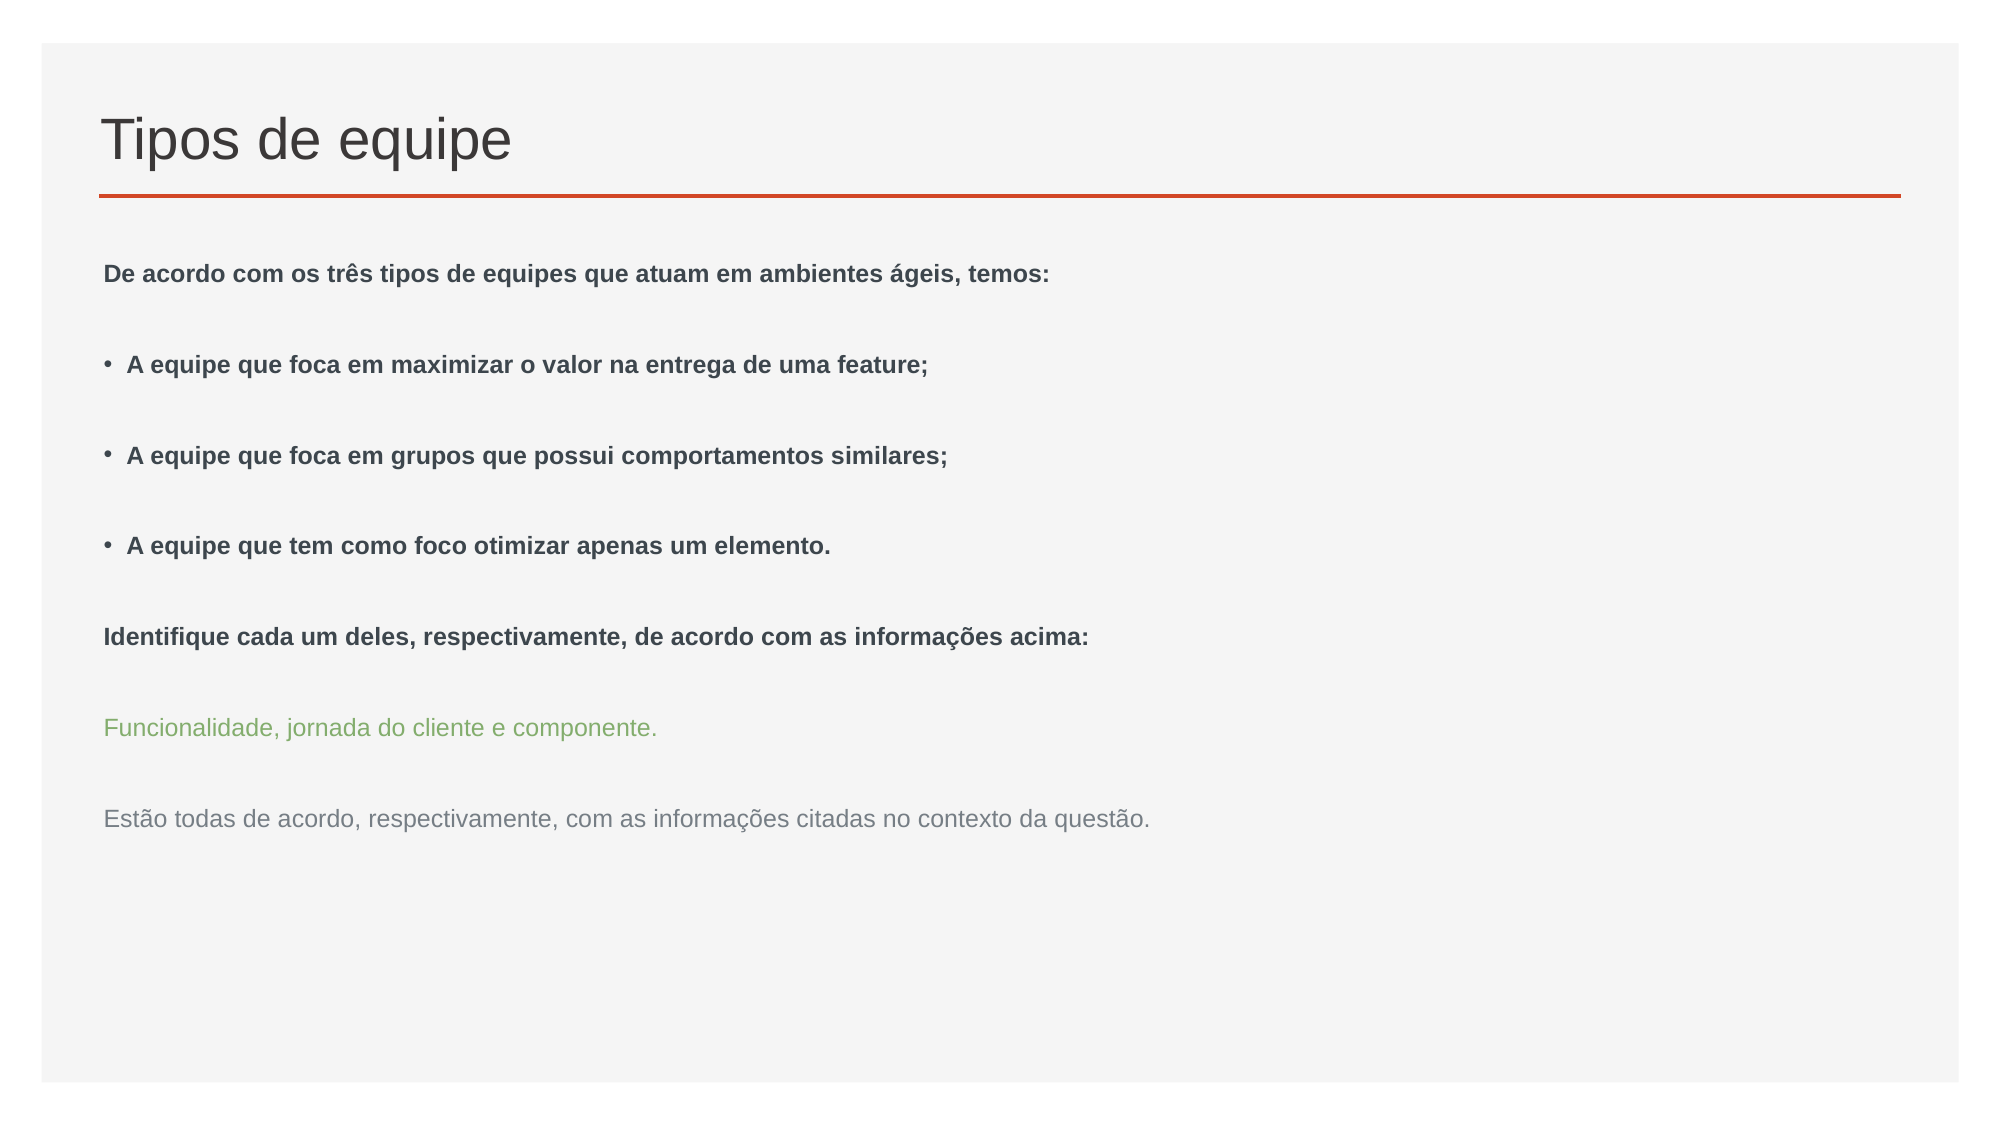

# Tipos de equipe
De acordo com os três tipos de equipes que atuam em ambientes ágeis, temos:
  A equipe que foca em maximizar o valor na entrega de uma feature;
  A equipe que foca em grupos que possui comportamentos similares;
  A equipe que tem como foco otimizar apenas um elemento.
Identifique cada um deles, respectivamente, de acordo com as informações acima:
Funcionalidade, jornada do cliente e componente.
Estão todas de acordo, respectivamente, com as informações citadas no contexto da questão.